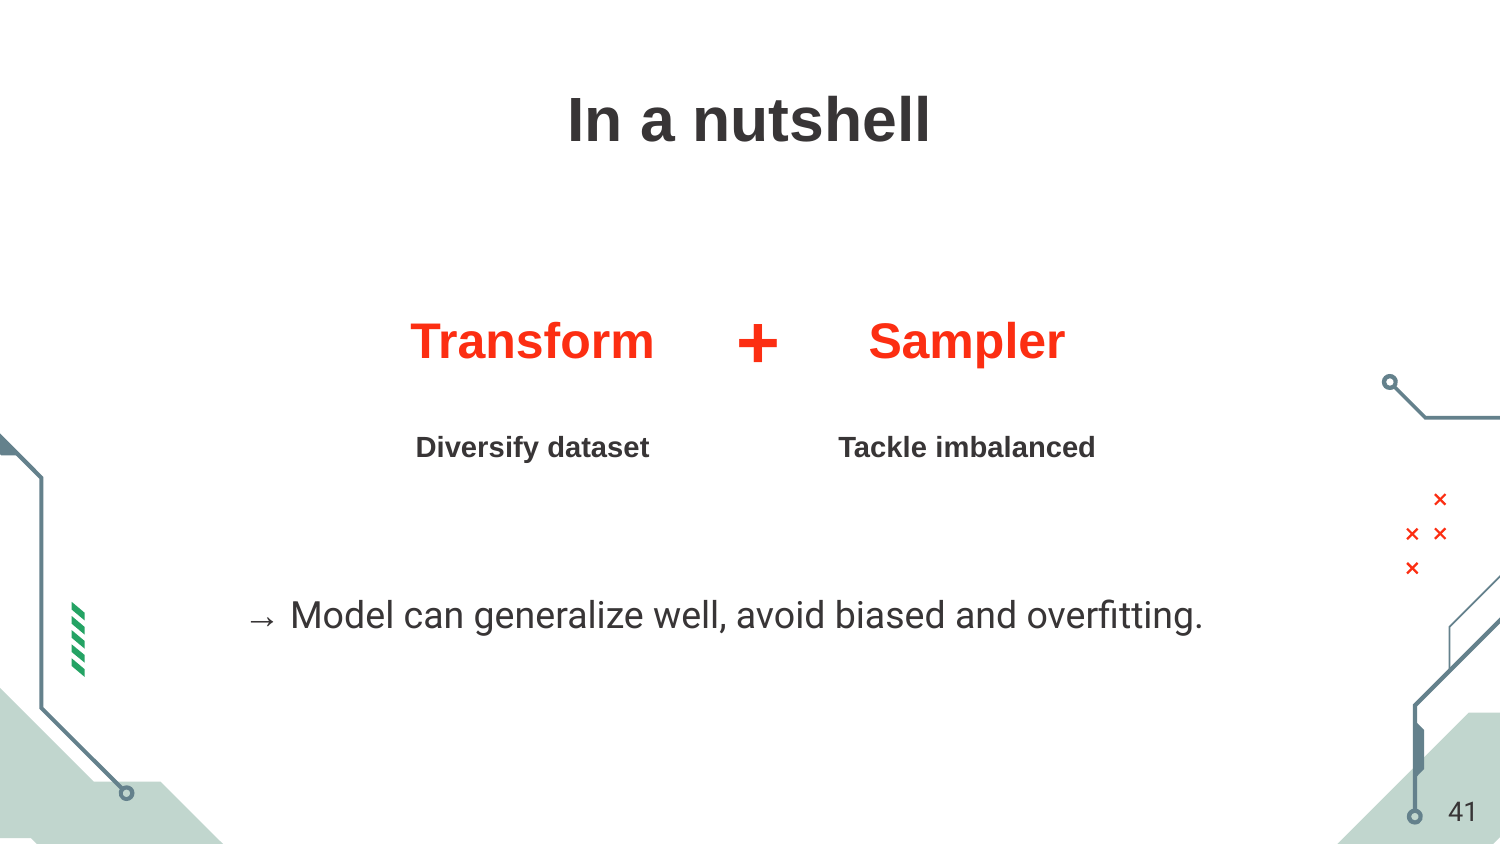

In a nutshell
# Transform
Sampler
+
Diversify dataset
Tackle imbalanced
→ Model can generalize well, avoid biased and overfitting.
41